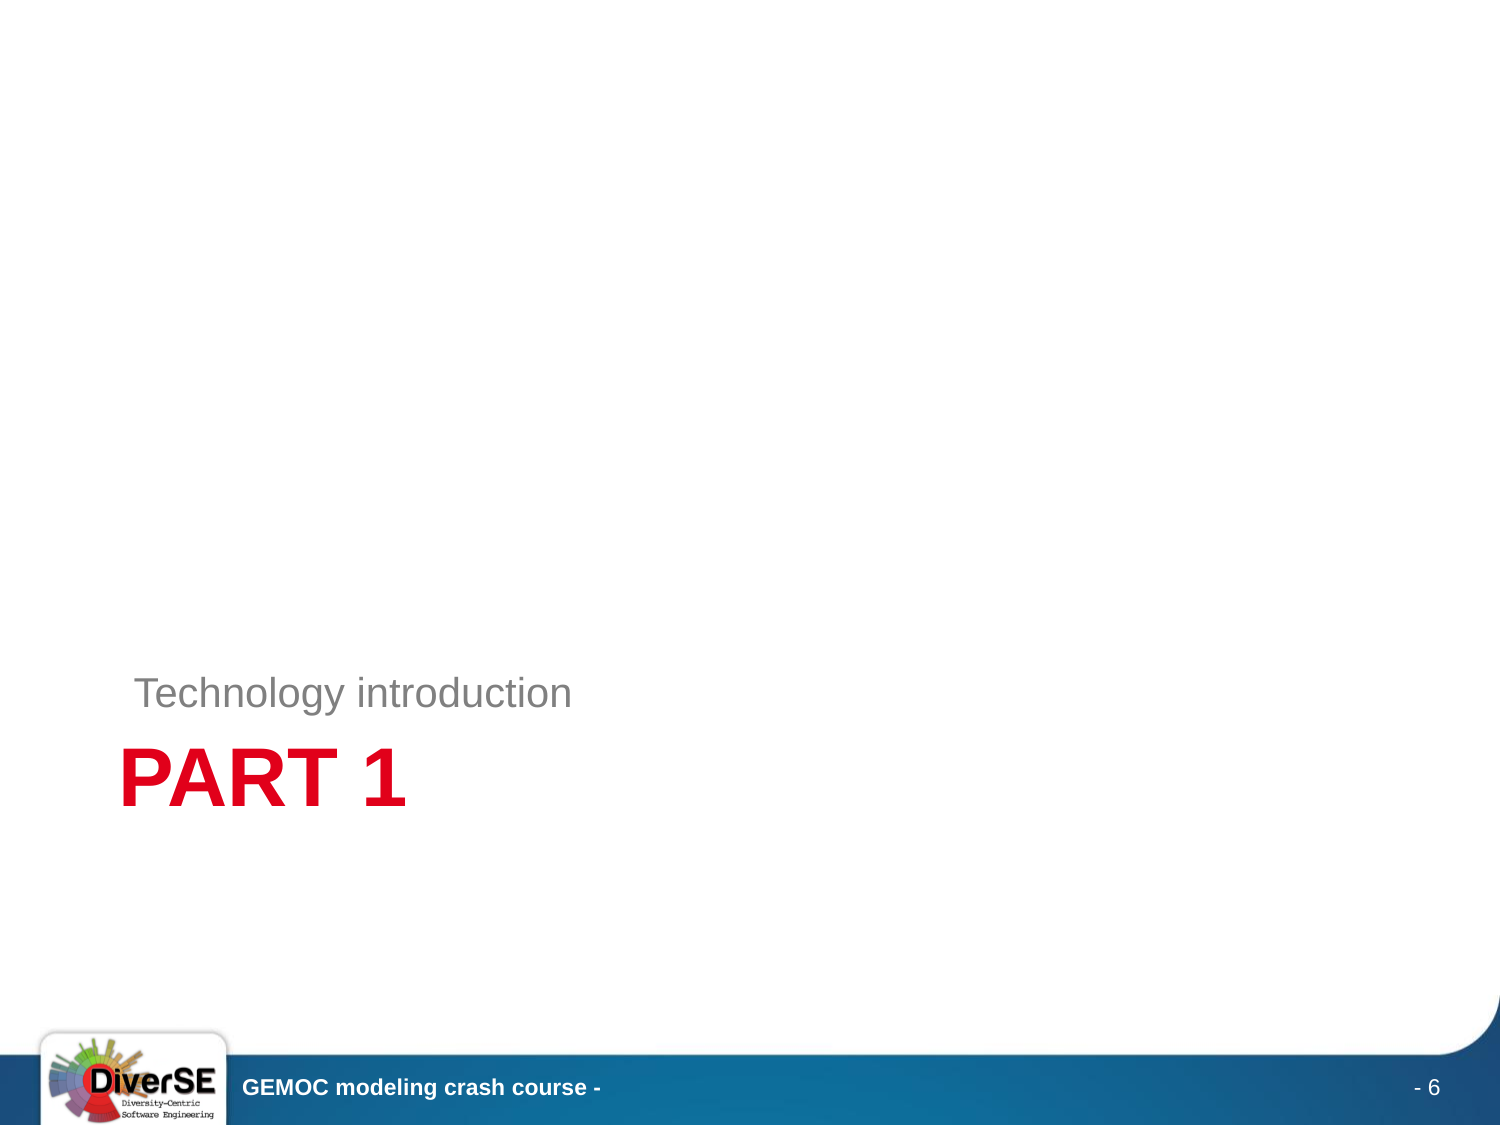

Technology introduction
# Part 1
GEMOC modeling crash course -
- 6